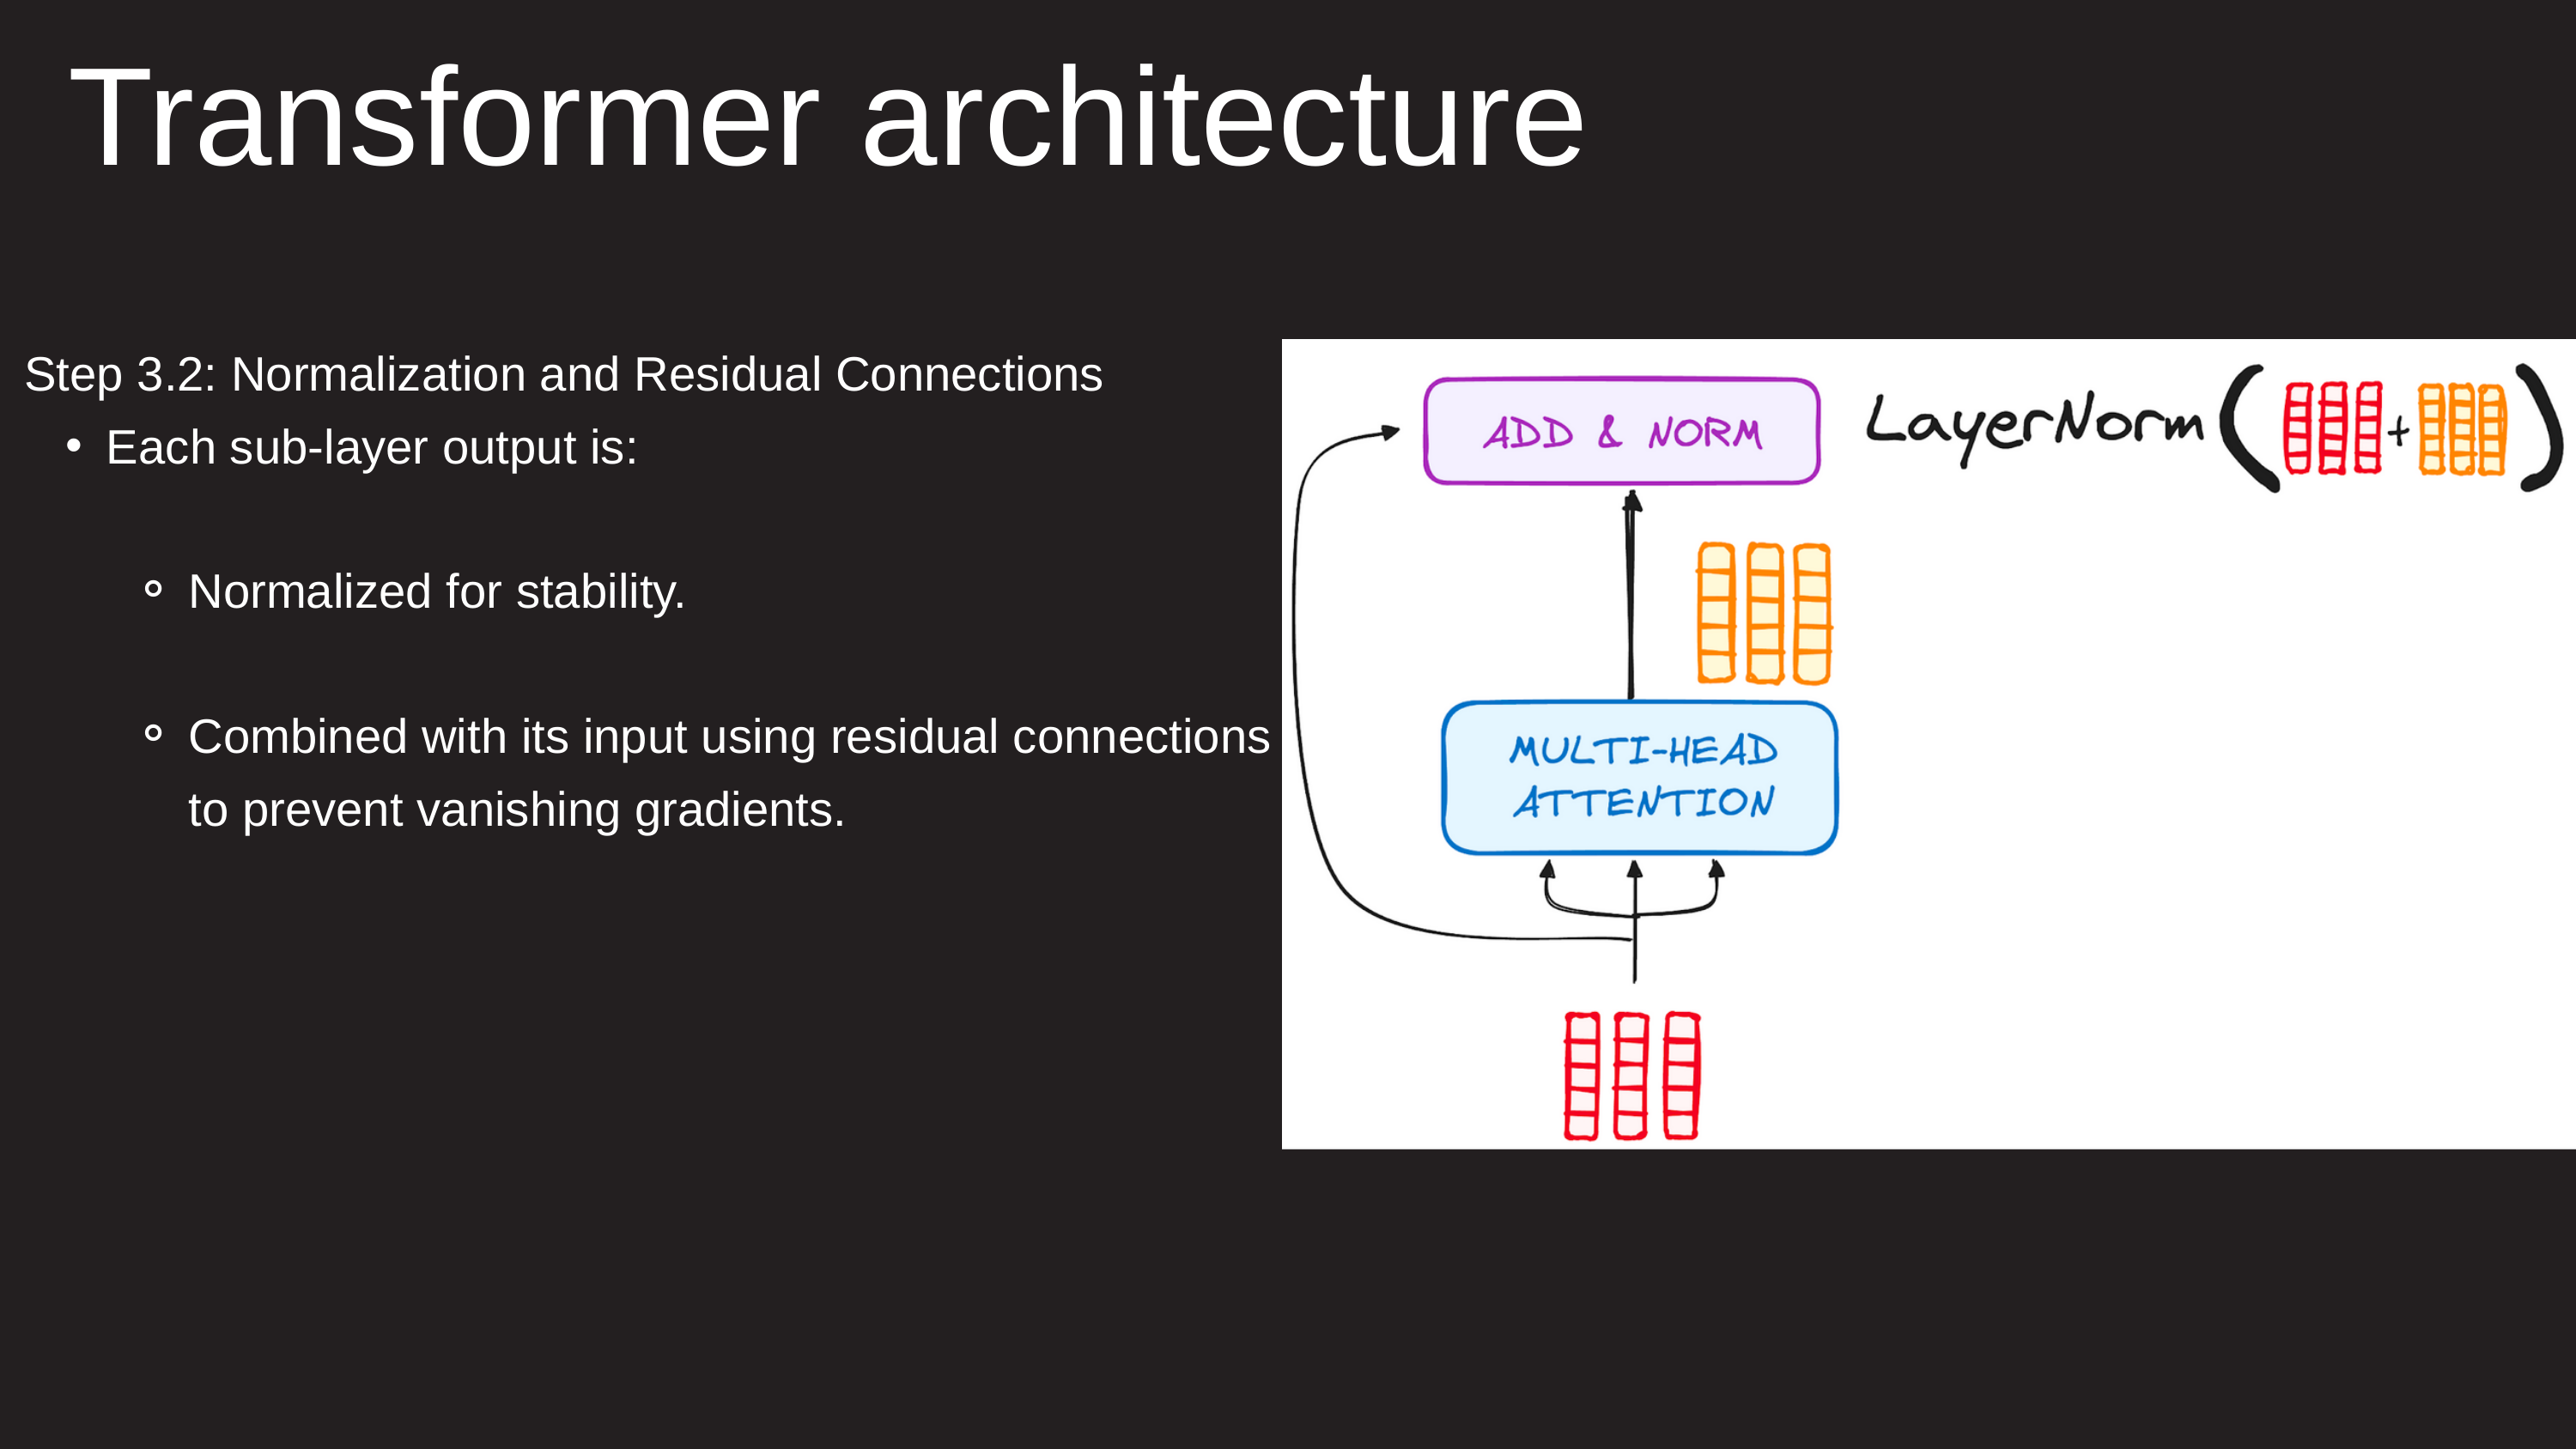

Transformer architecture
Step 3.2: Normalization and Residual Connections
Each sub-layer output is:

Normalized for stability.

Combined with its input using residual connections to prevent vanishing gradients.